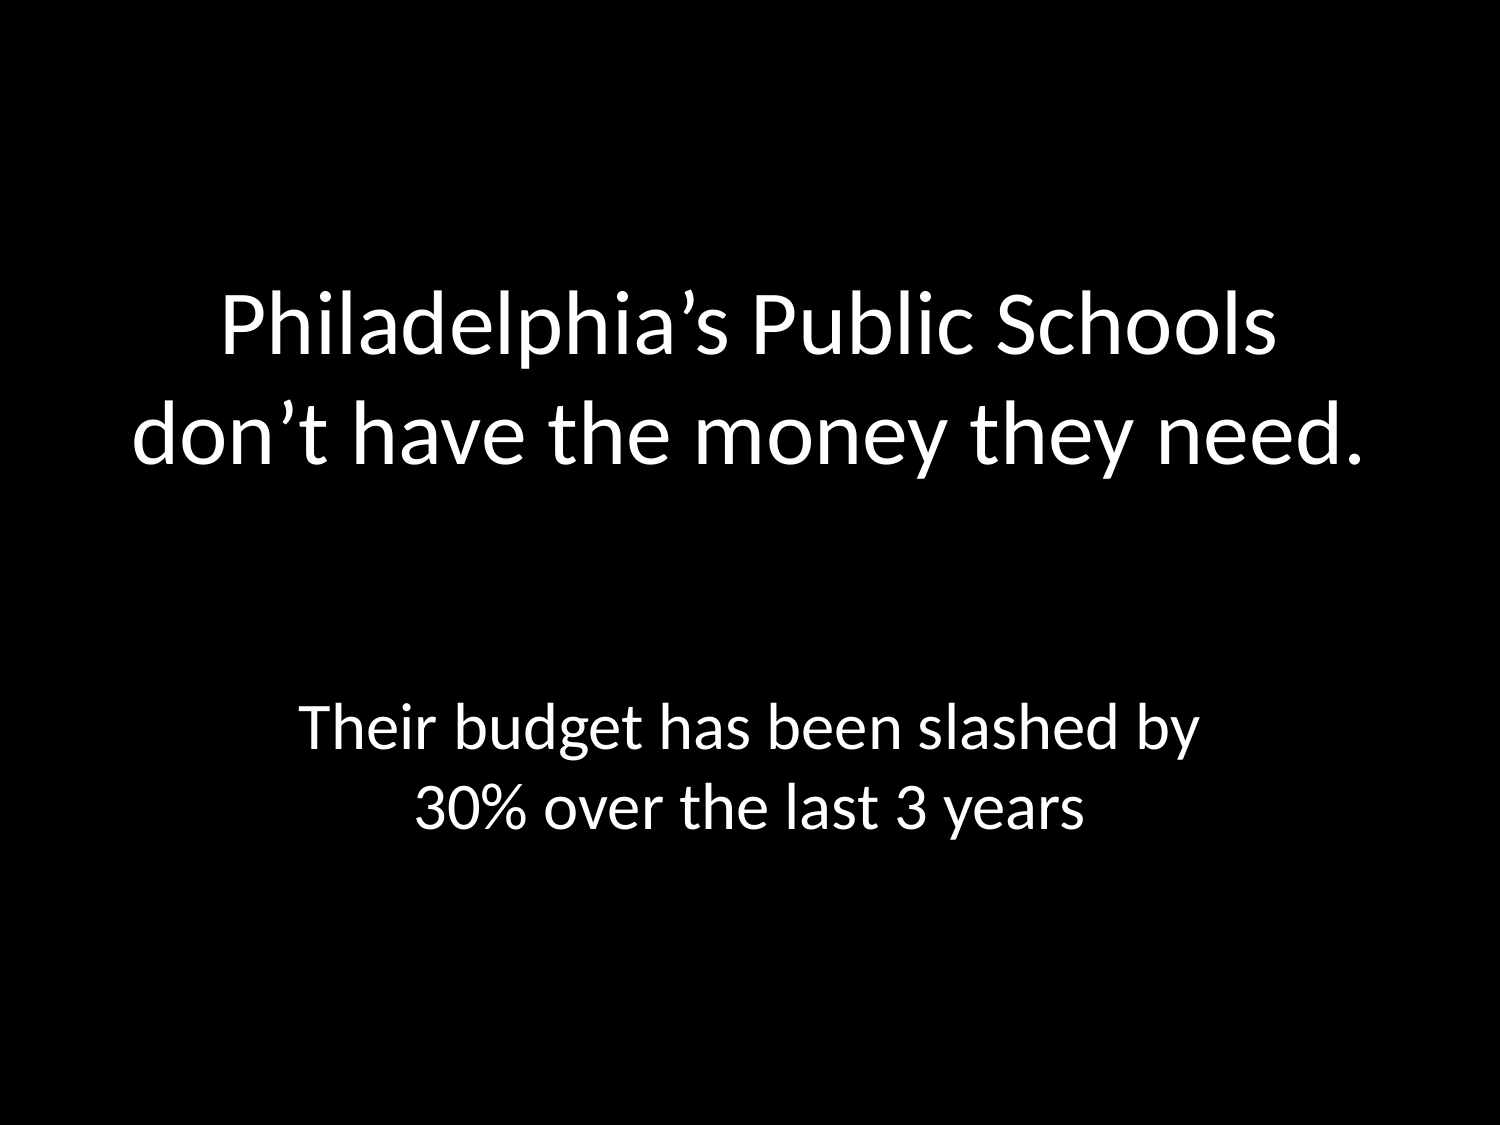

# Philadelphia’s Public Schools don’t have the money they need.
Their budget has been slashed by 30% over the last 3 years